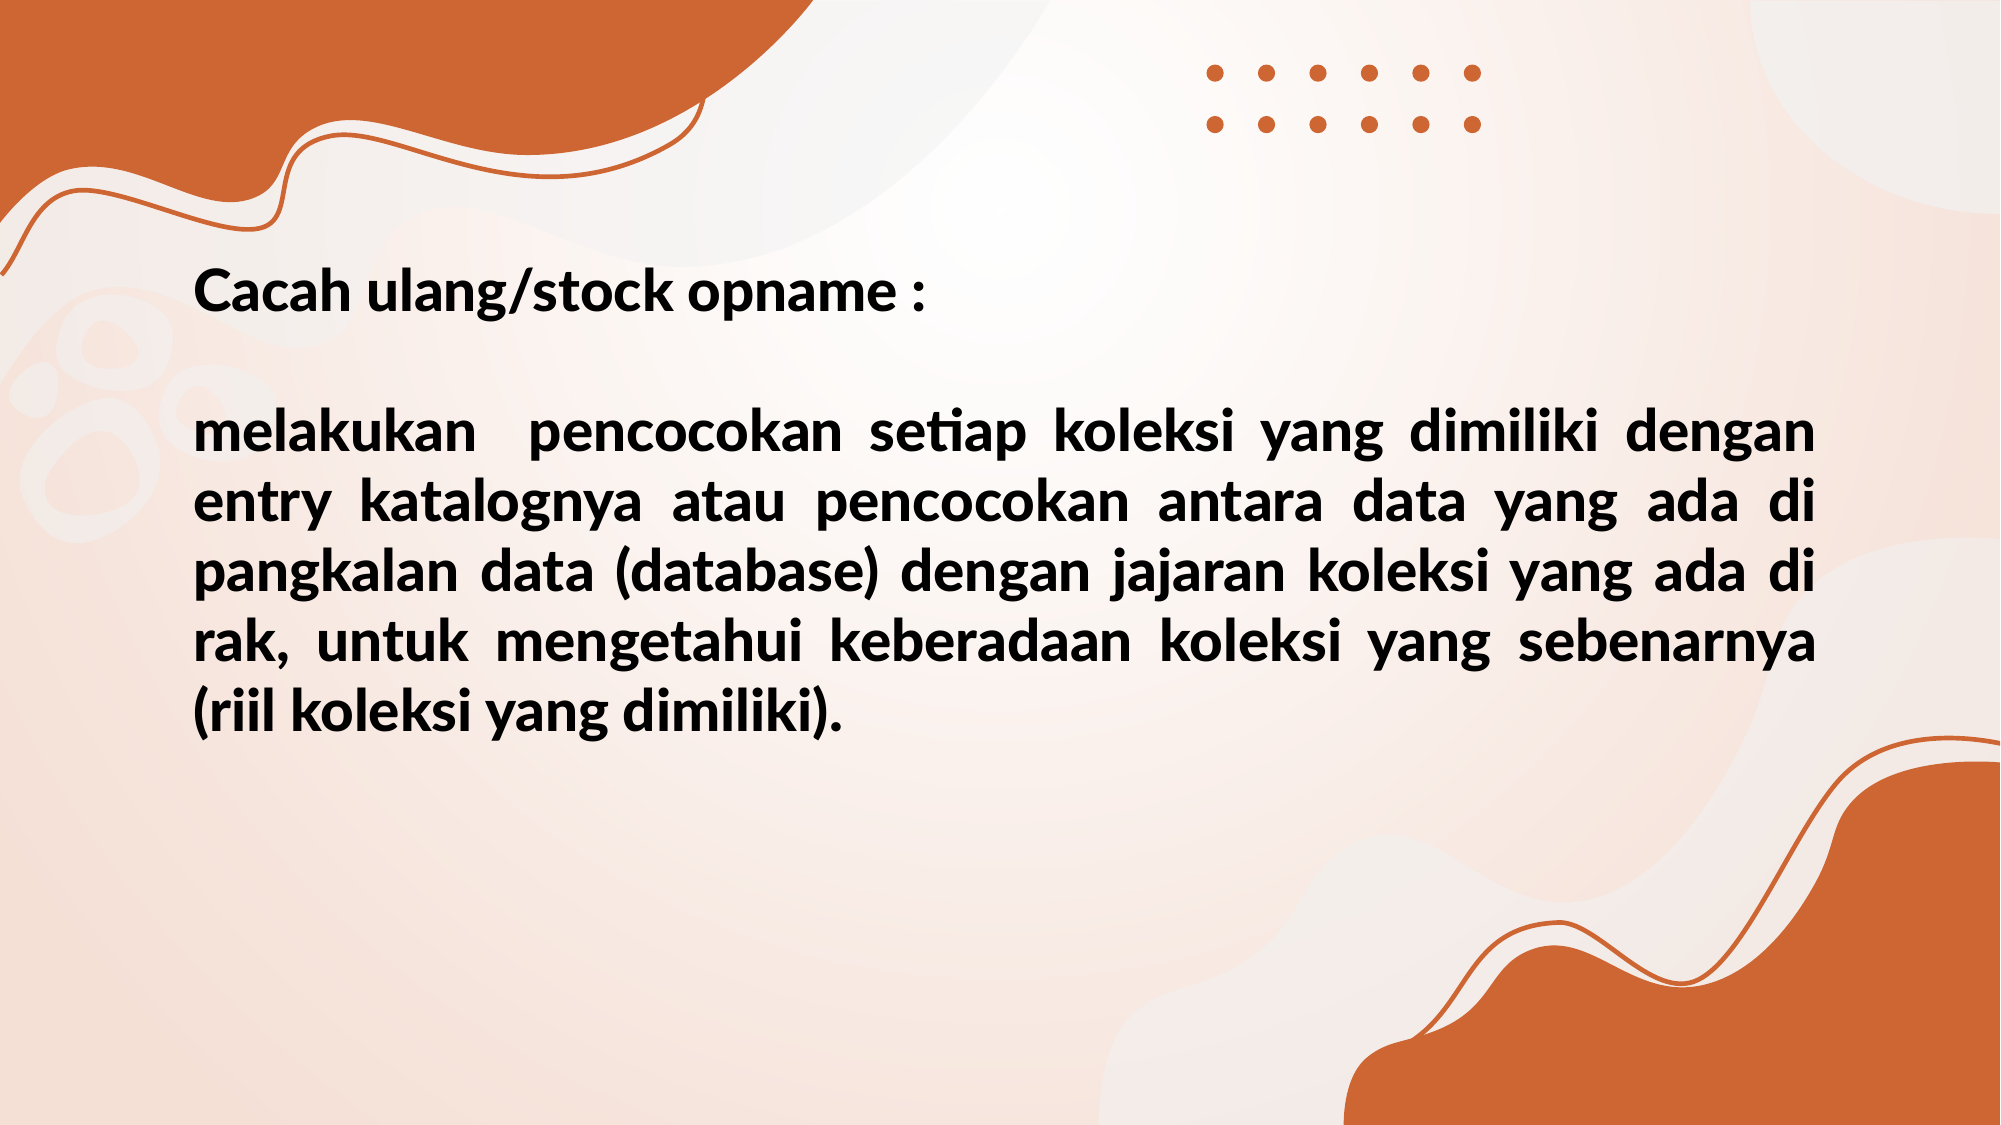

Cacah ulang/stock opname :

melakukan  pencocokan setiap koleksi yang dimiliki dengan entry katalognya atau pencocokan antara data yang ada di pangkalan data (database) dengan jajaran koleksi yang ada di rak, untuk mengetahui keberadaan koleksi yang sebenarnya (riil koleksi yang dimiliki).